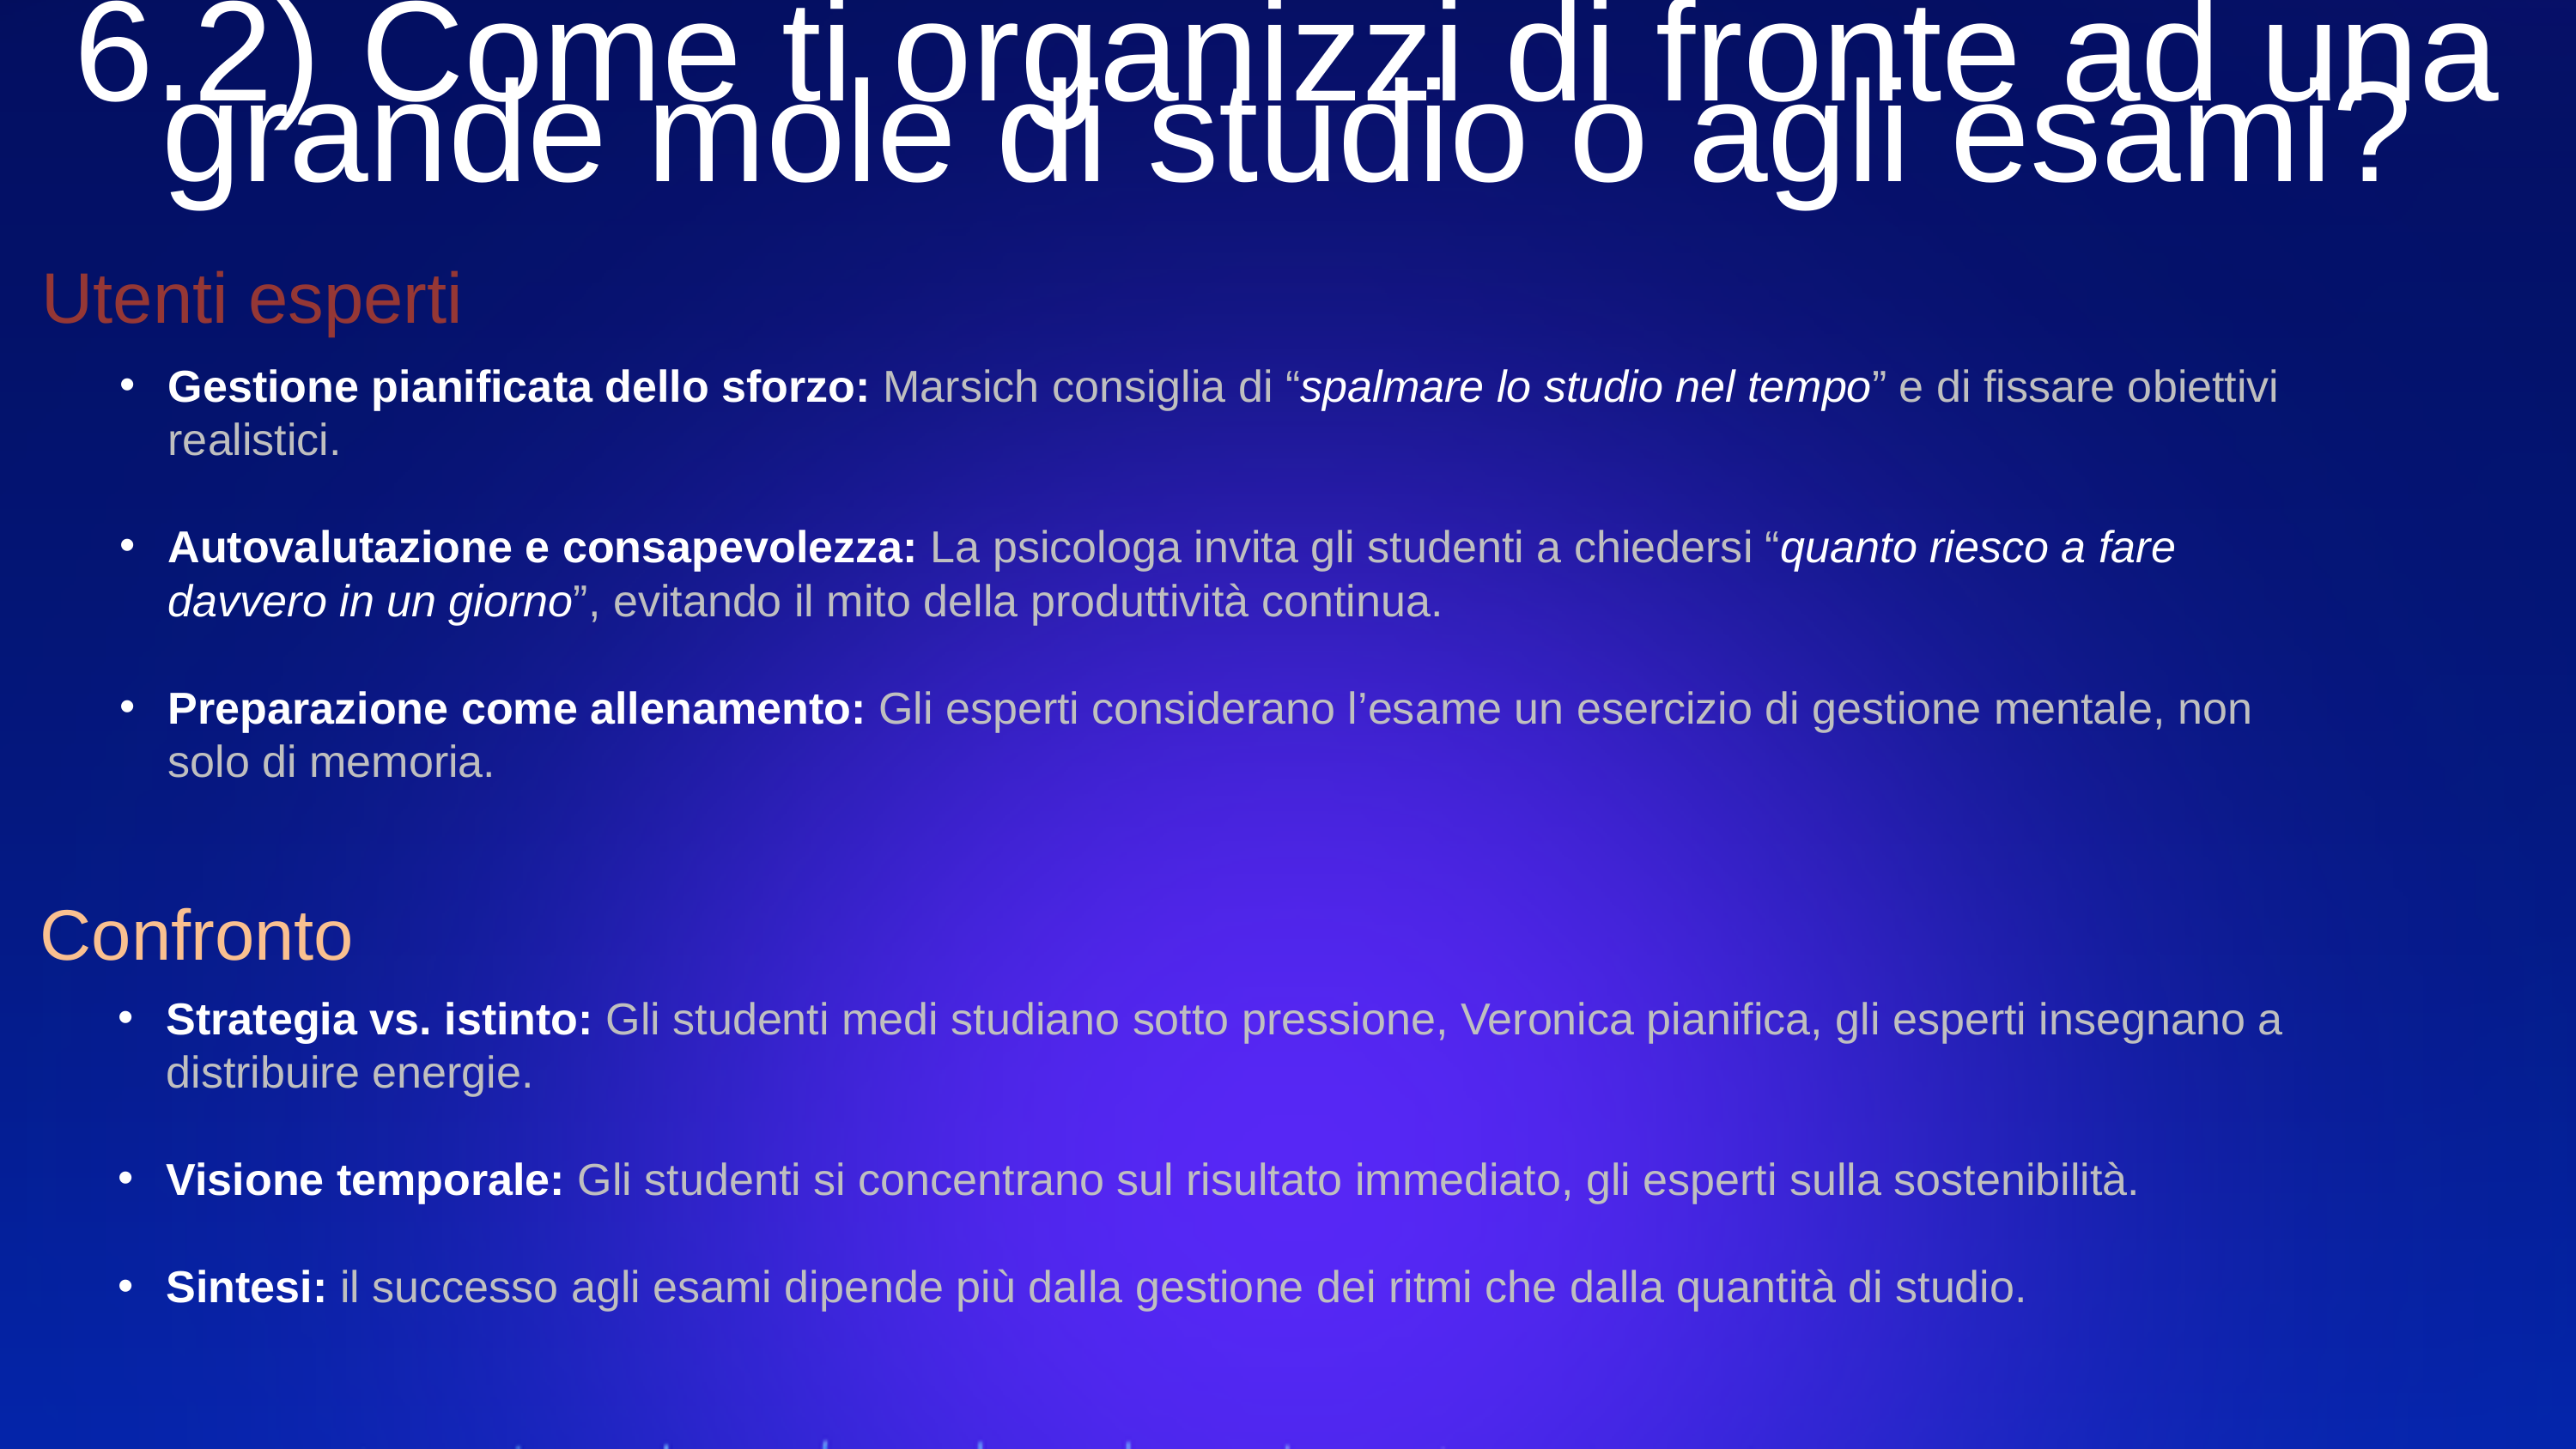

6.2) Come ti organizzi di fronte ad una grande mole di studio o agli esami?
Utenti esperti
Gestione pianificata dello sforzo: Marsich consiglia di “spalmare lo studio nel tempo” e di fissare obiettivi realistici.

Autovalutazione e consapevolezza: La psicologa invita gli studenti a chiedersi “quanto riesco a fare davvero in un giorno”, evitando il mito della produttività continua.

Preparazione come allenamento: Gli esperti considerano l’esame un esercizio di gestione mentale, non solo di memoria.
Confronto
Strategia vs. istinto: Gli studenti medi studiano sotto pressione, Veronica pianifica, gli esperti insegnano a distribuire energie.

Visione temporale: Gli studenti si concentrano sul risultato immediato, gli esperti sulla sostenibilità.

Sintesi: il successo agli esami dipende più dalla gestione dei ritmi che dalla quantità di studio.